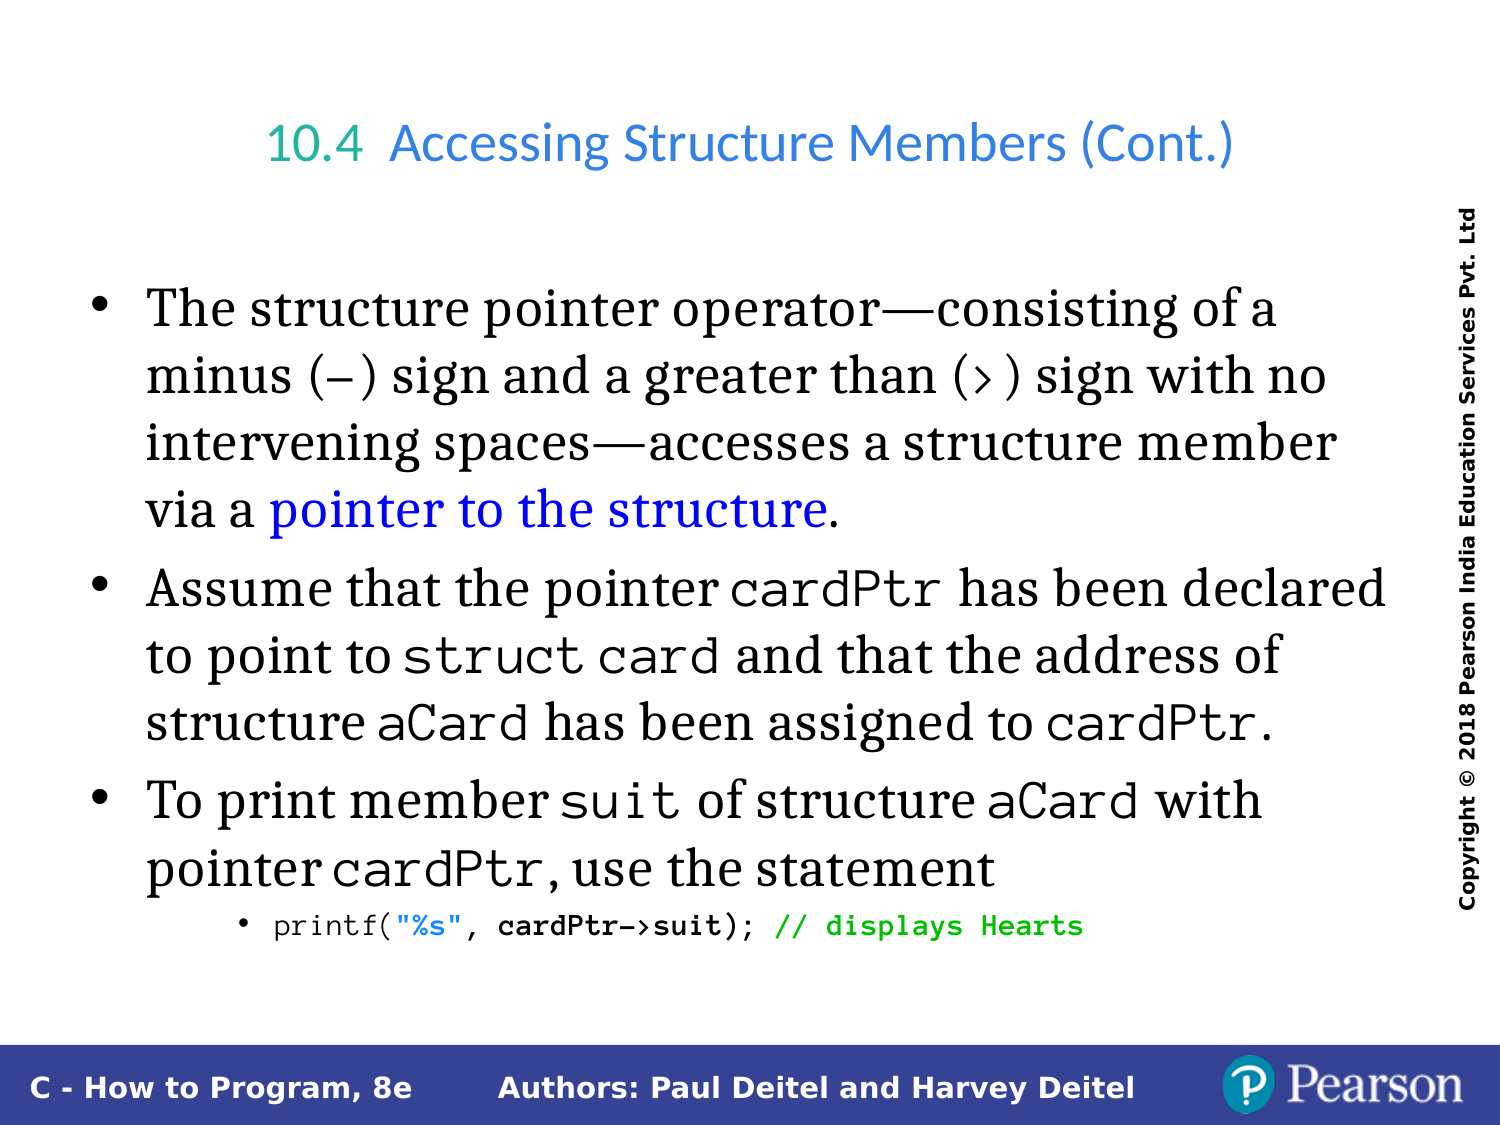

# 10.4  Accessing Structure Members (Cont.)
The structure pointer operator—consisting of a minus (-) sign and a greater than (>) sign with no intervening spaces—accesses a structure member via a pointer to the structure.
Assume that the pointer cardPtr has been declared to point to struct card and that the address of structure aCard has been assigned to cardPtr.
To print member suit of structure aCard with pointer cardPtr, use the statement
printf("%s", cardPtr->suit); // displays Hearts